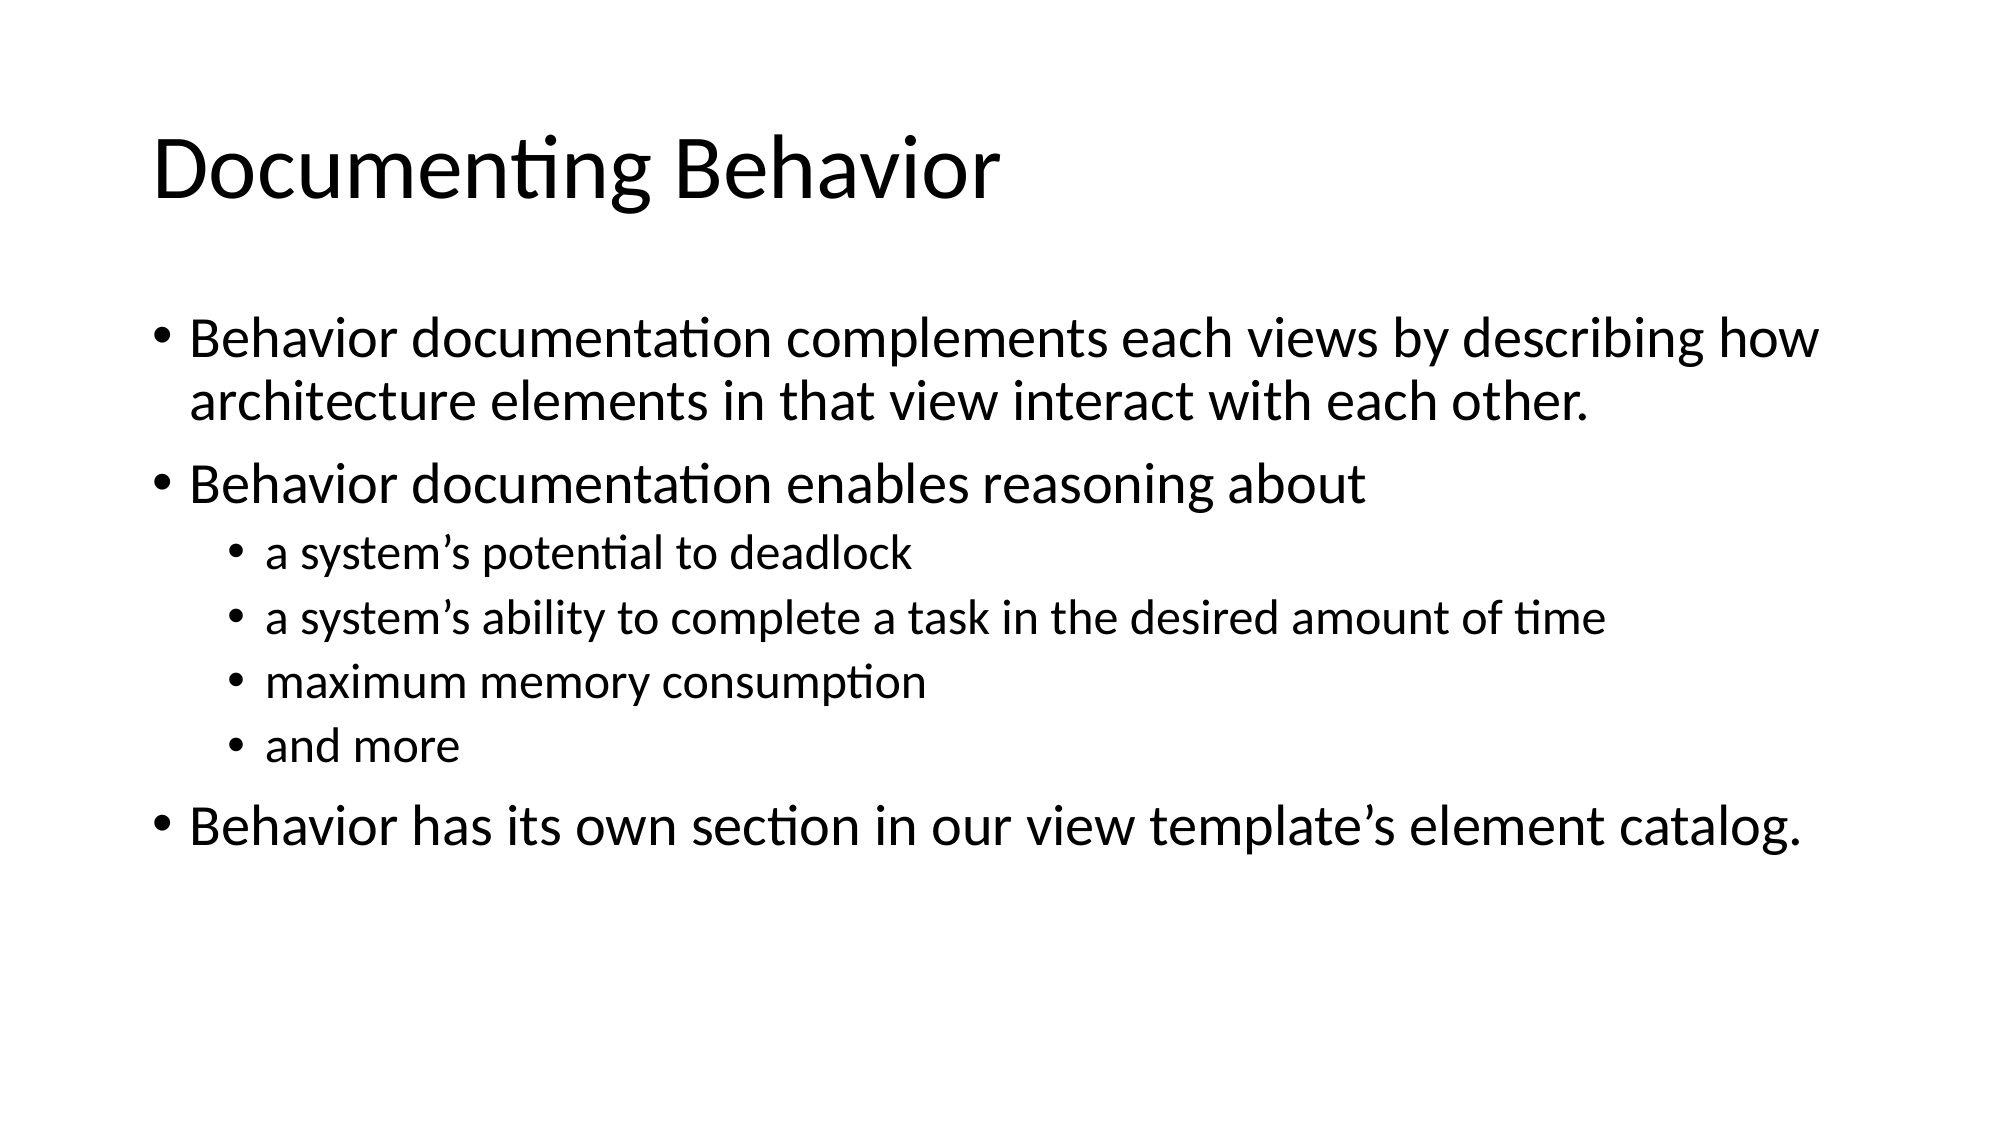

# Documenting Behavior
Behavior documentation complements each views by describing how architecture elements in that view interact with each other.
Behavior documentation enables reasoning about
a system’s potential to deadlock
a system’s ability to complete a task in the desired amount of time
maximum memory consumption
and more
Behavior has its own section in our view template’s element catalog.